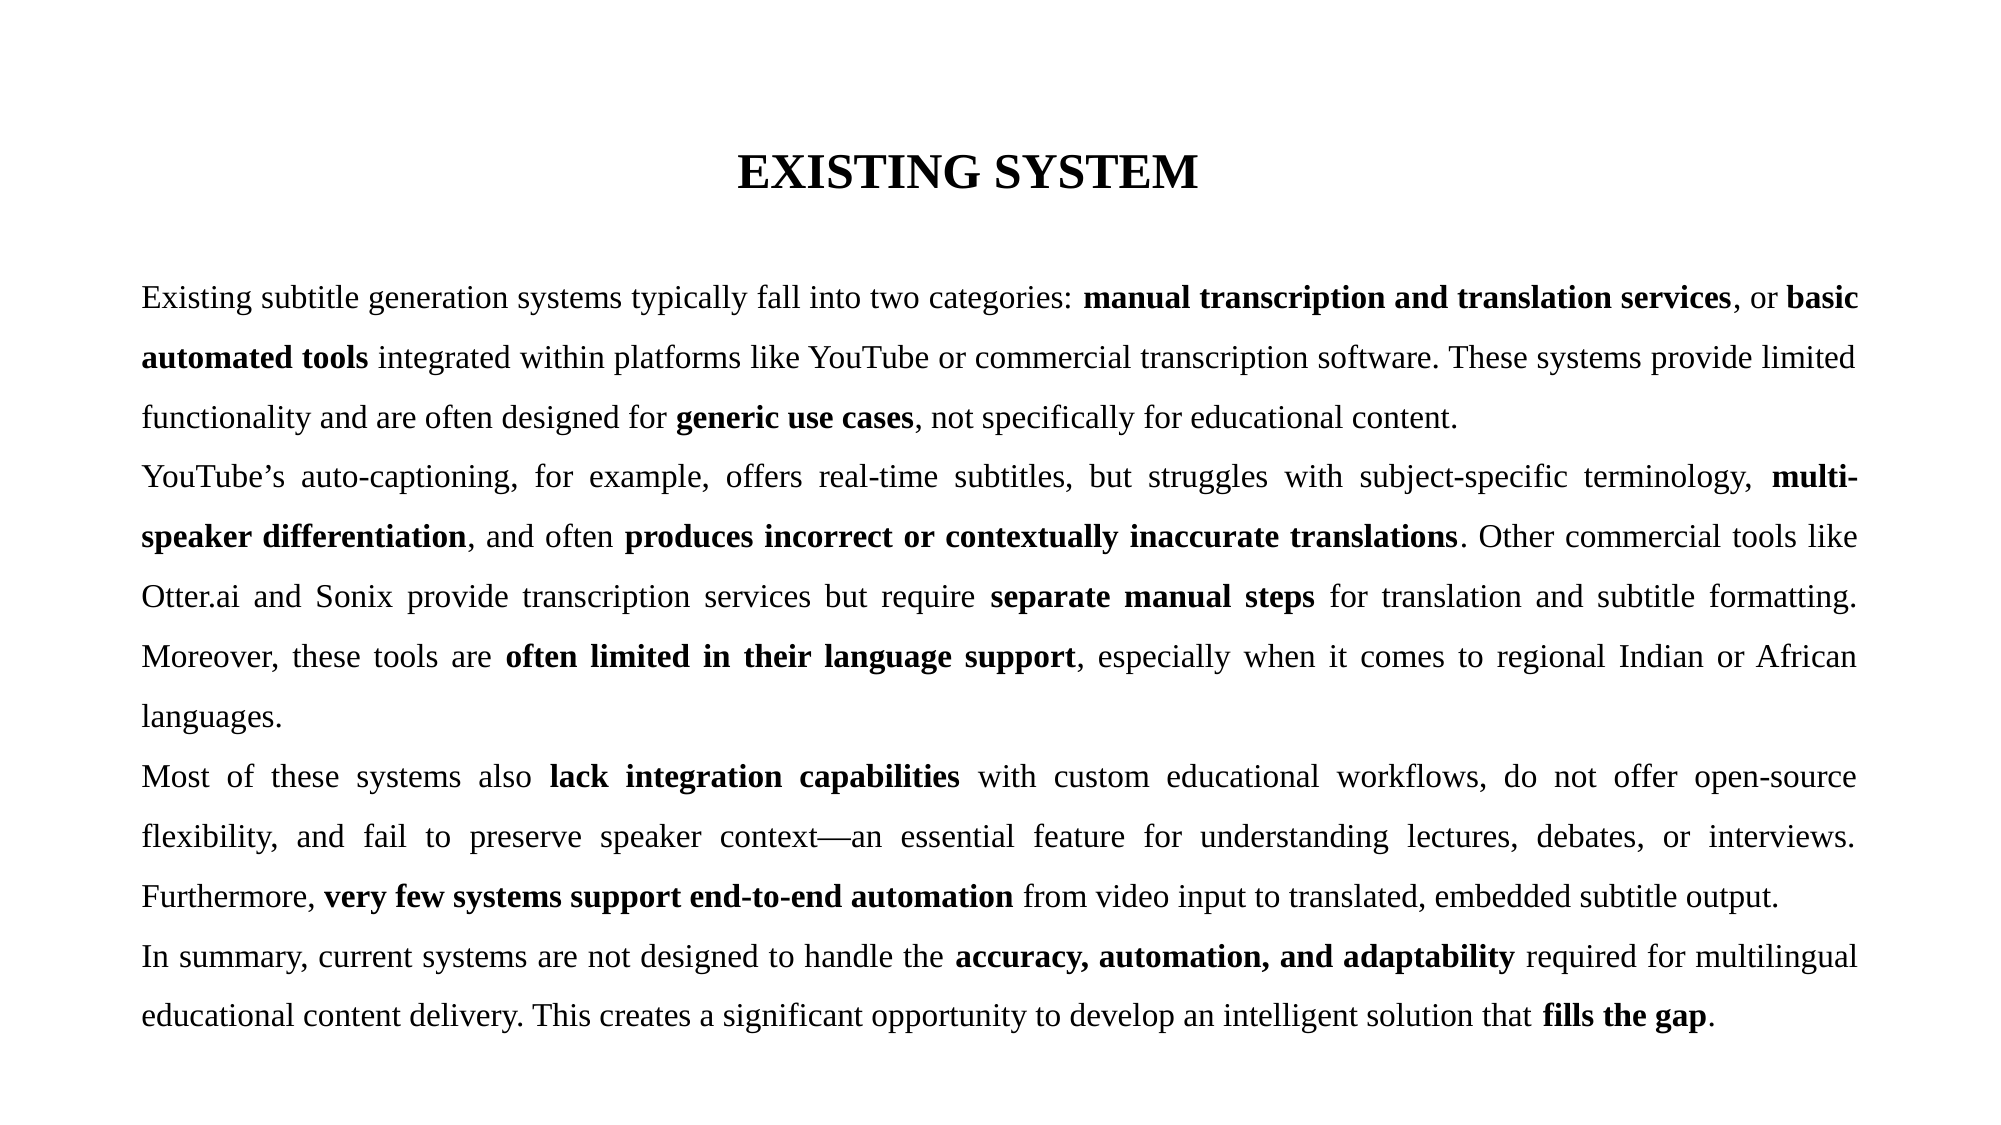

EXISTING SYSTEM
Existing subtitle generation systems typically fall into two categories: manual transcription and translation services, or basic automated tools integrated within platforms like YouTube or commercial transcription software. These systems provide limited functionality and are often designed for generic use cases, not specifically for educational content.
YouTube’s auto-captioning, for example, offers real-time subtitles, but struggles with subject-specific terminology, multi-speaker differentiation, and often produces incorrect or contextually inaccurate translations. Other commercial tools like Otter.ai and Sonix provide transcription services but require separate manual steps for translation and subtitle formatting. Moreover, these tools are often limited in their language support, especially when it comes to regional Indian or African languages.
Most of these systems also lack integration capabilities with custom educational workflows, do not offer open-source flexibility, and fail to preserve speaker context—an essential feature for understanding lectures, debates, or interviews. Furthermore, very few systems support end-to-end automation from video input to translated, embedded subtitle output.
In summary, current systems are not designed to handle the accuracy, automation, and adaptability required for multilingual educational content delivery. This creates a significant opportunity to develop an intelligent solution that fills the gap.